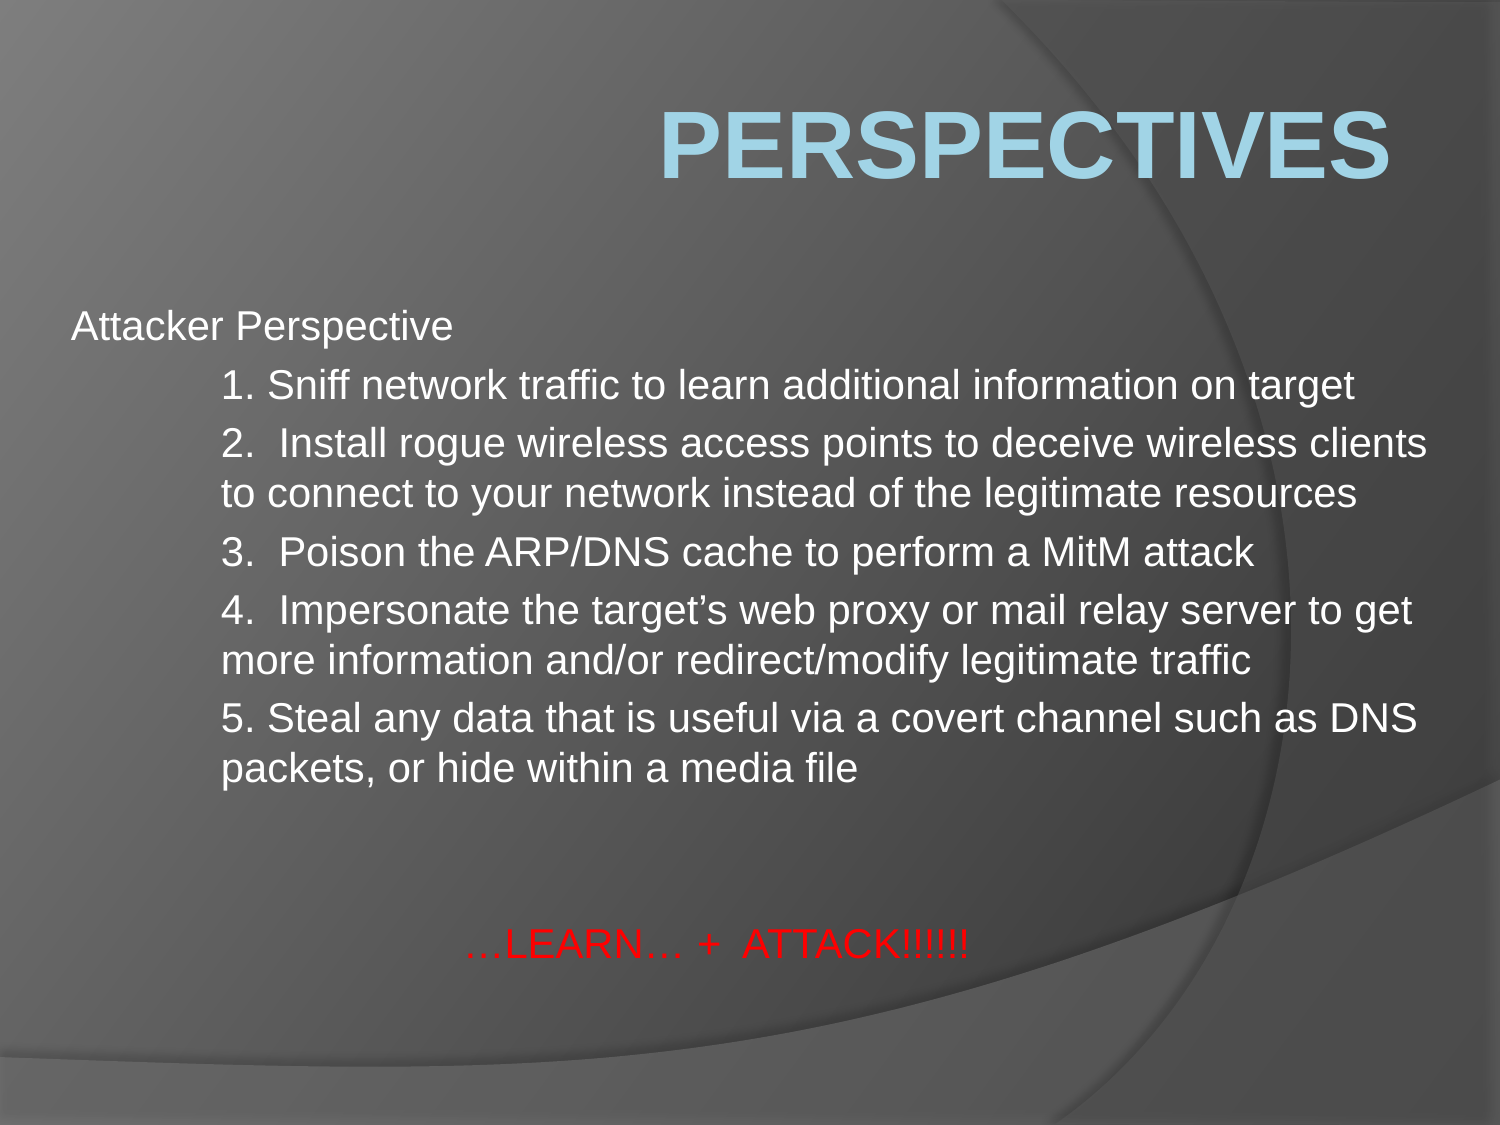

# Perspectives
Attacker Perspective
	1. Sniff network traffic to learn additional information on target
	2.  Install rogue wireless access points to deceive wireless clients 	to connect to your network instead of the legitimate resources
	3.  Poison the ARP/DNS cache to perform a MitM attack
	4.  Impersonate the target’s web proxy or mail relay server to get 	more information and/or redirect/modify legitimate traffic
	5. Steal any data that is useful via a covert channel such as DNS 	packets, or hide within a media file

…LEARN… +  ATTACK!!!!!!